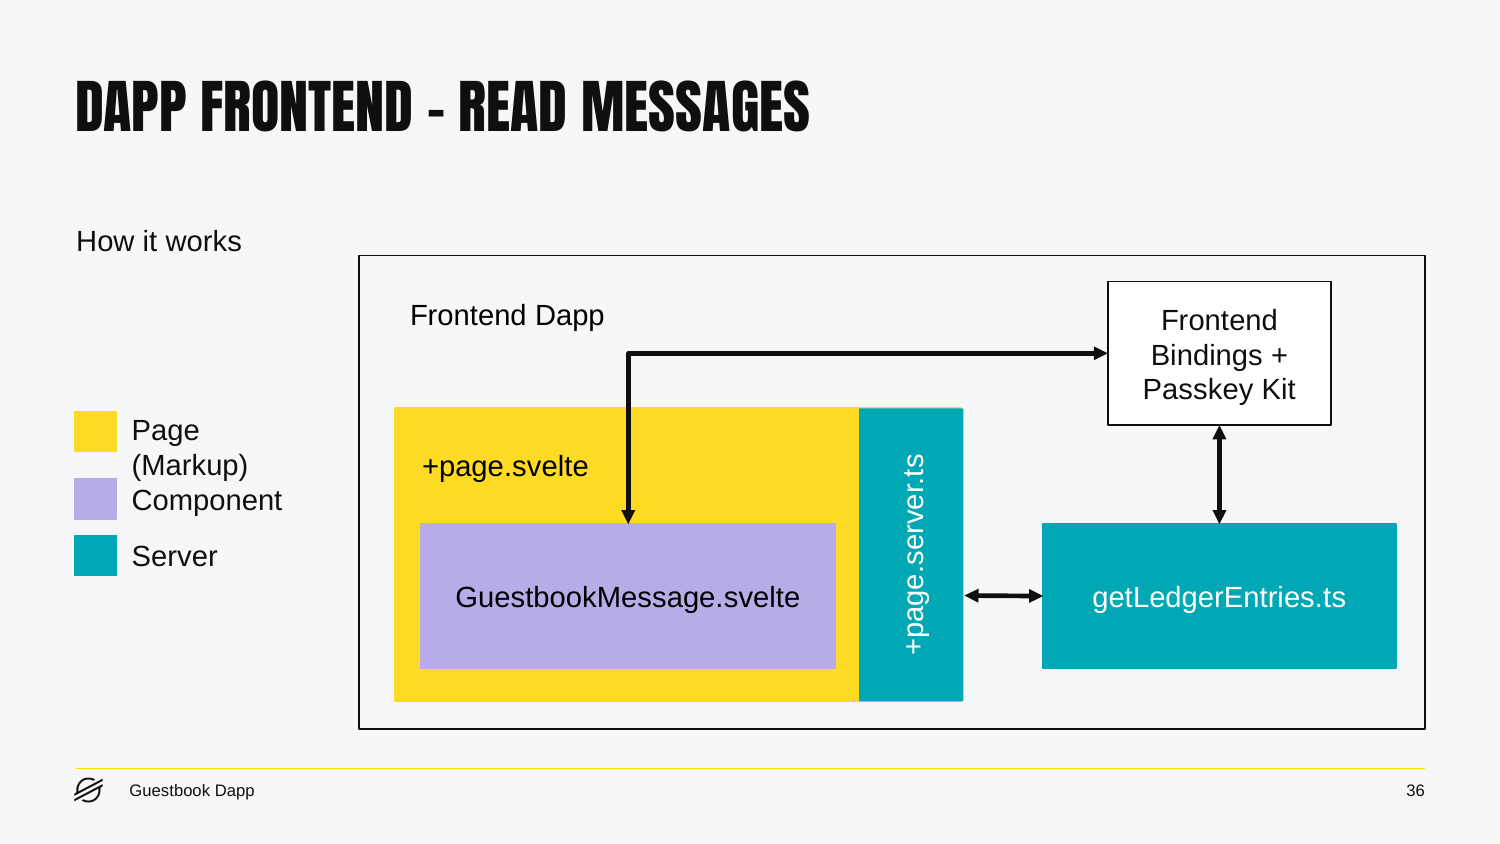

# DAPP FRONTEND - READ MESSAGES
How it works

Frontend Dapp
Frontend Bindings + Passkey Kit
Page (Markup)

+page.svelte
Component

+page.server.ts
Server
GuestbookMessage.svelte
getLedgerEntries.ts

36
Guestbook Dapp